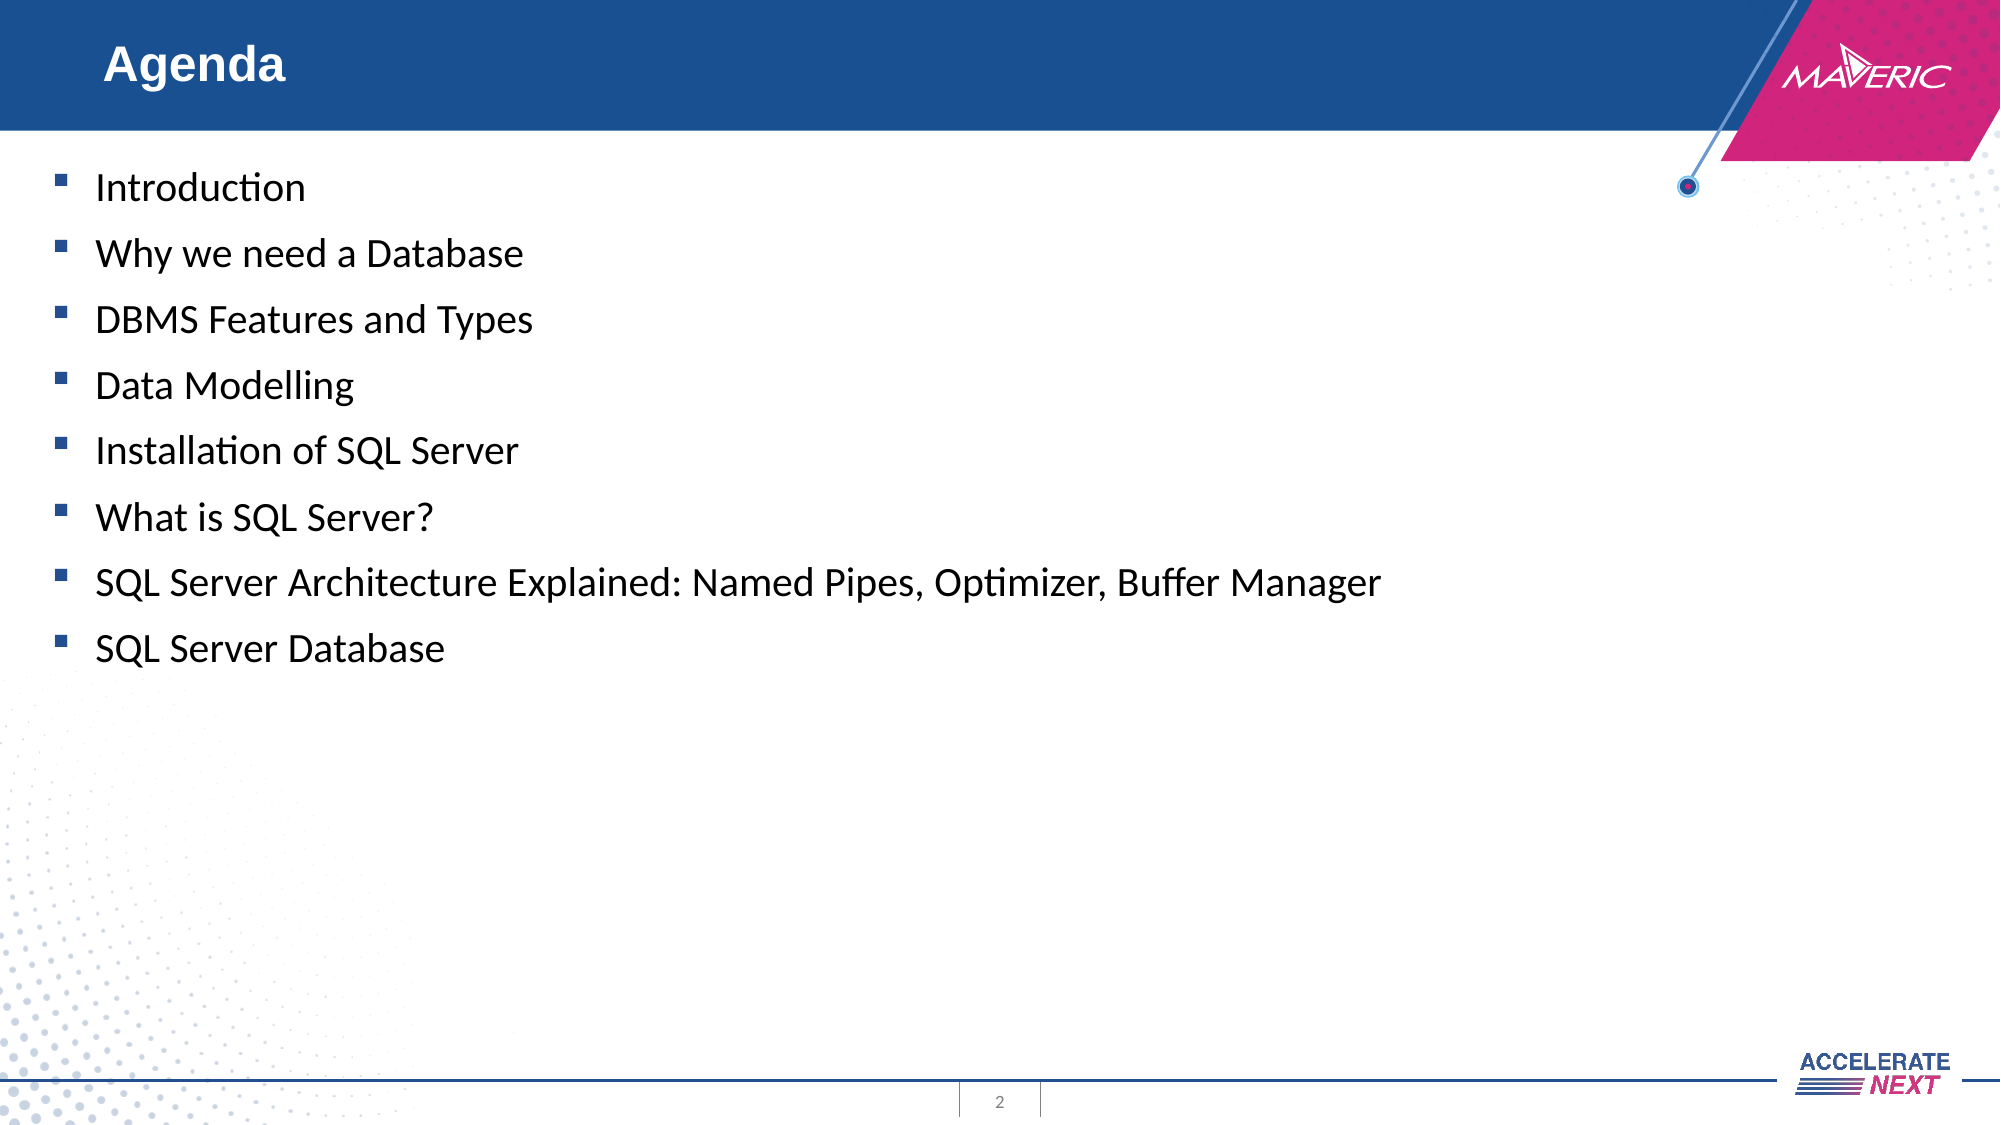

# Agenda
Introduction
Why we need a Database
DBMS Features and Types
Data Modelling
Installation of SQL Server
What is SQL Server?
SQL Server Architecture Explained: Named Pipes, Optimizer, Buffer Manager
SQL Server Database
2